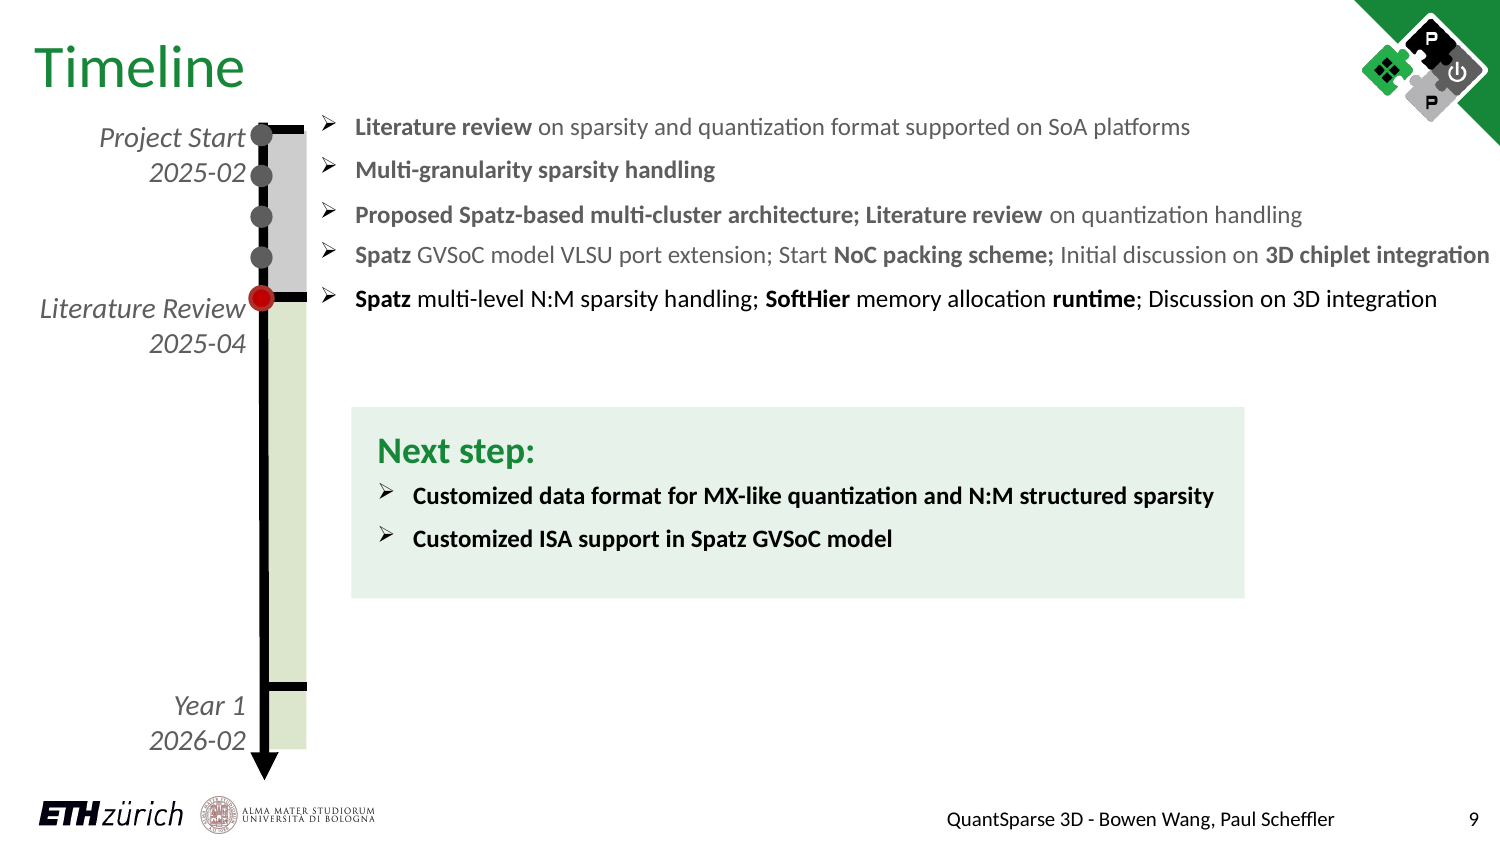

# Timeline
Literature review on sparsity and quantization format supported on SoA platforms
Project Start
2025-02

Multi-granularity sparsity handling

Proposed Spatz-based multi-cluster architecture; Literature review on quantization handling

Spatz GVSoC model VLSU port extension; Start NoC packing scheme; Initial discussion on 3D chiplet integration

Spatz multi-level N:M sparsity handling; SoftHier memory allocation runtime; Discussion on 3D integration

Literature Review
2025-04

Next step:
Customized data format for MX-like quantization and N:M structured sparsity
Customized ISA support in Spatz GVSoC model
Year 1
2026-02
9
QuantSparse 3D - Bowen Wang, Paul Scheffler